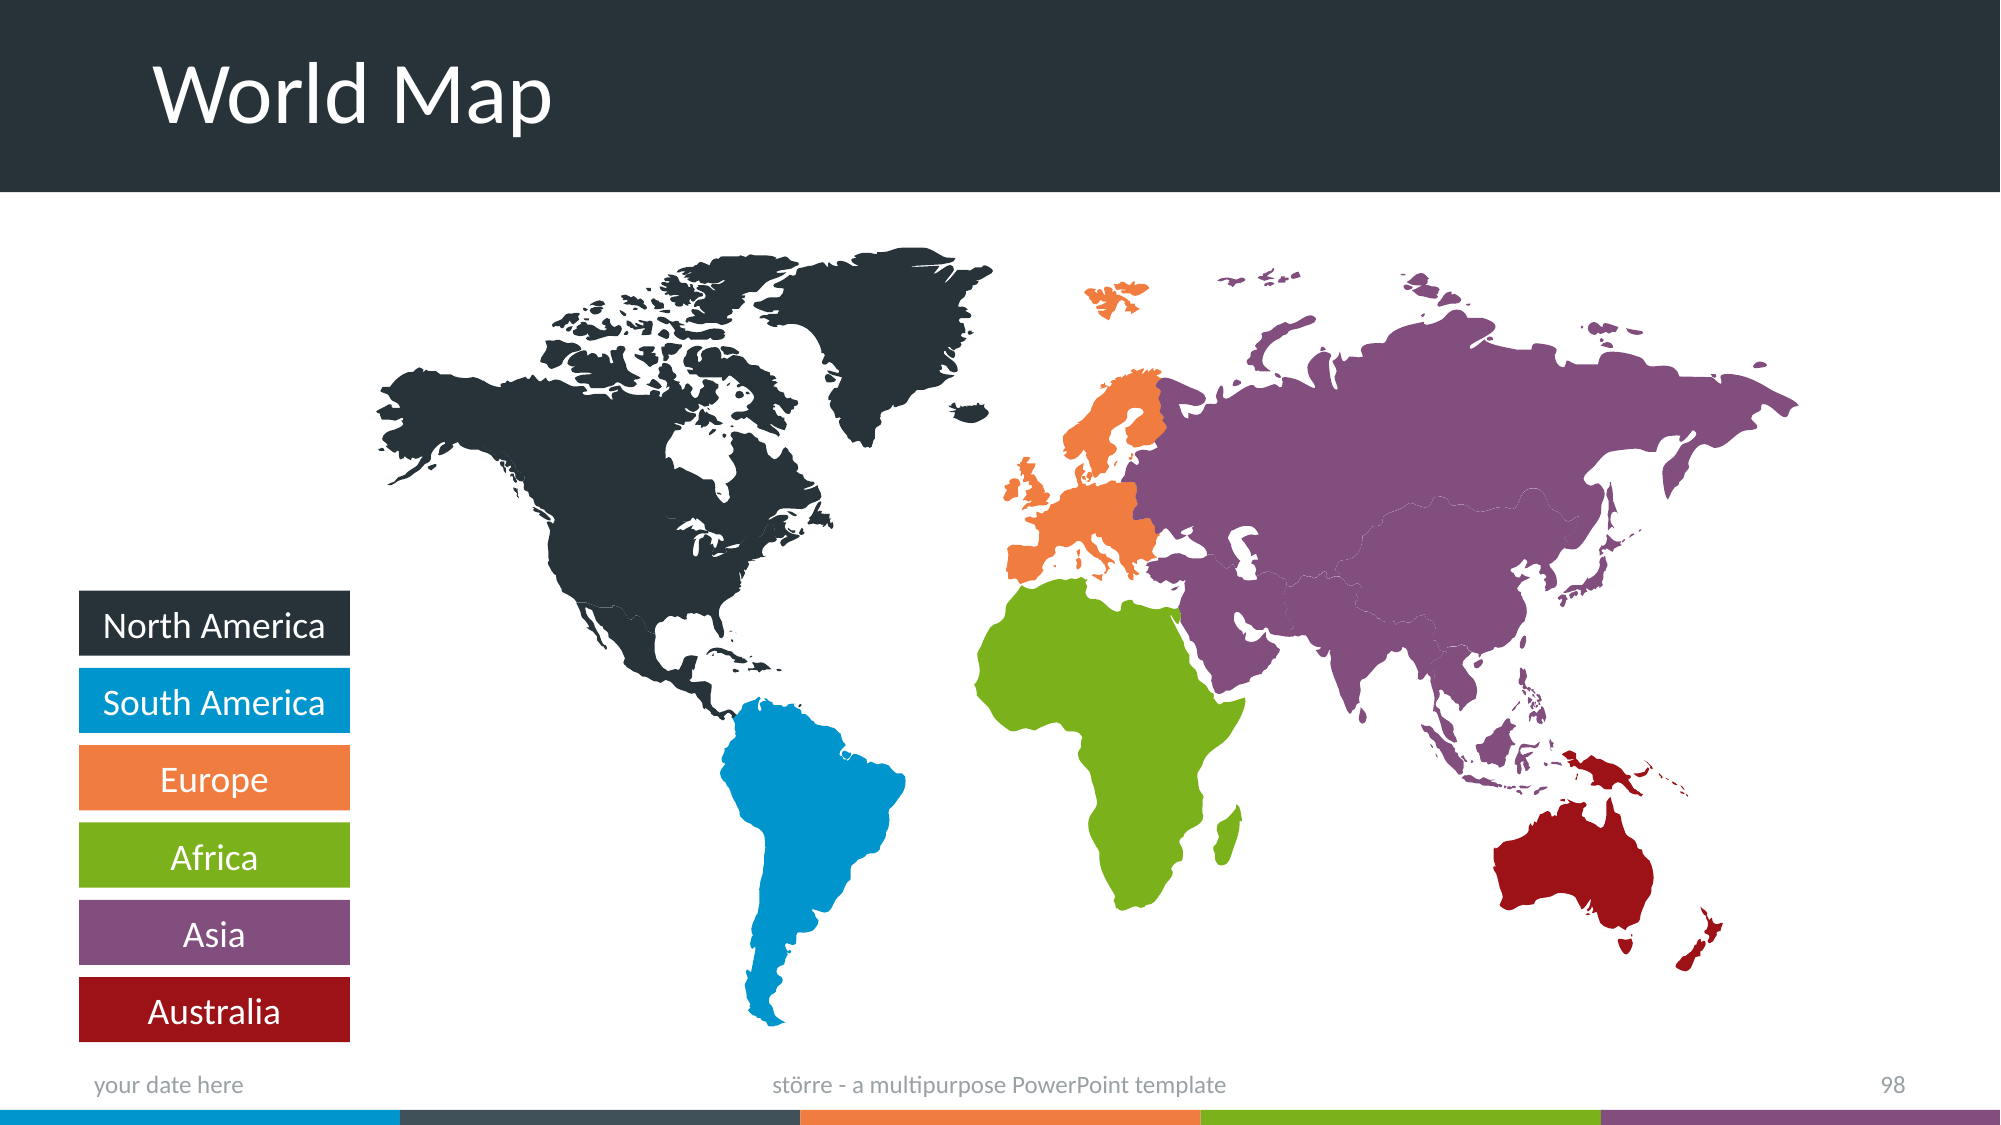

# World Map

North America
South America
Europe
Africa
Asia
Australia

your date here
större - a multipurpose PowerPoint template
98